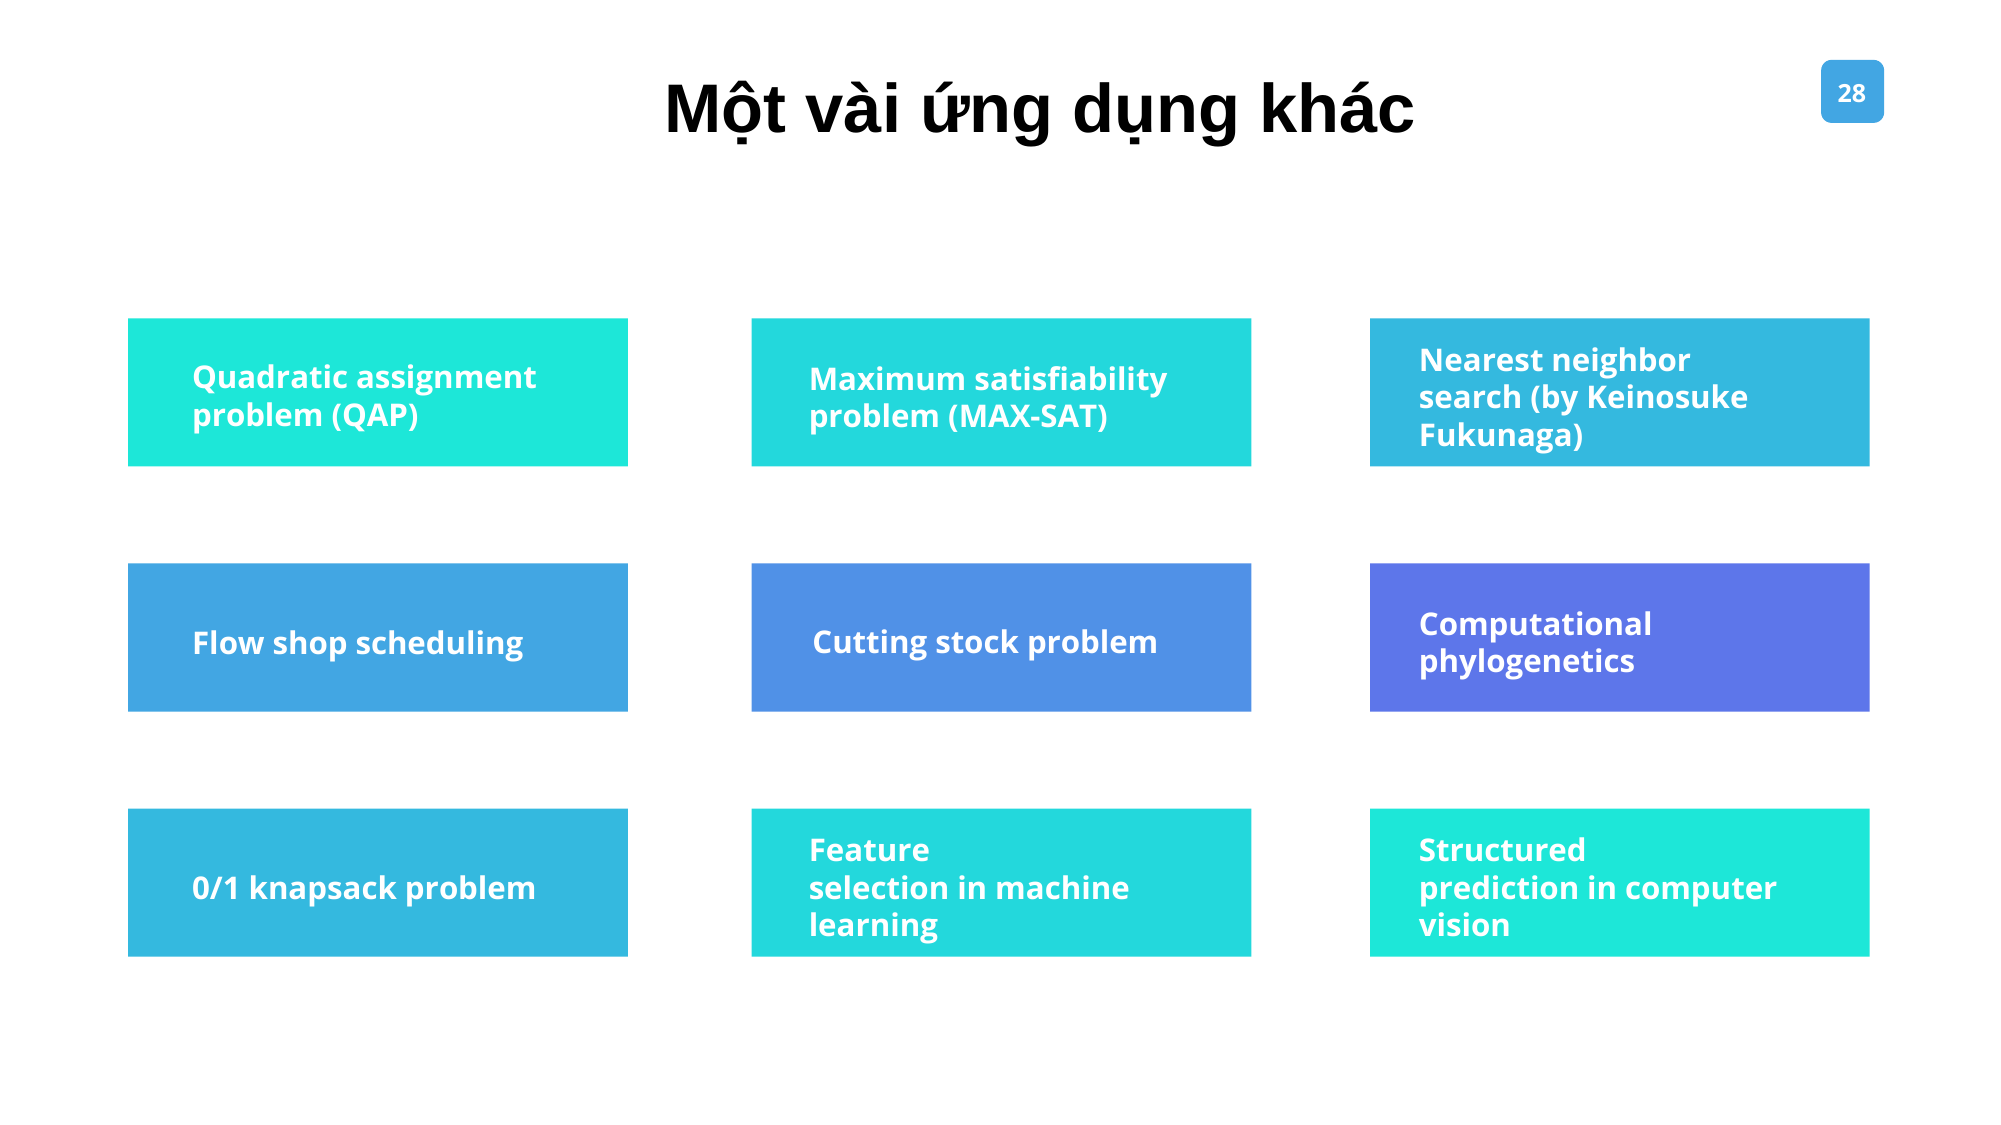

Một vài ứng dụng khác

Nearest neighbor search (by Keinosuke Fukunaga)
Quadratic assignment problem (QAP)
Maximum satisfiability problem (MAX-SAT)

Computational phylogenetics
Flow shop scheduling
Cutting stock problem

Structured prediction in computer vision
Feature selection in machine learning
0/1 knapsack problem